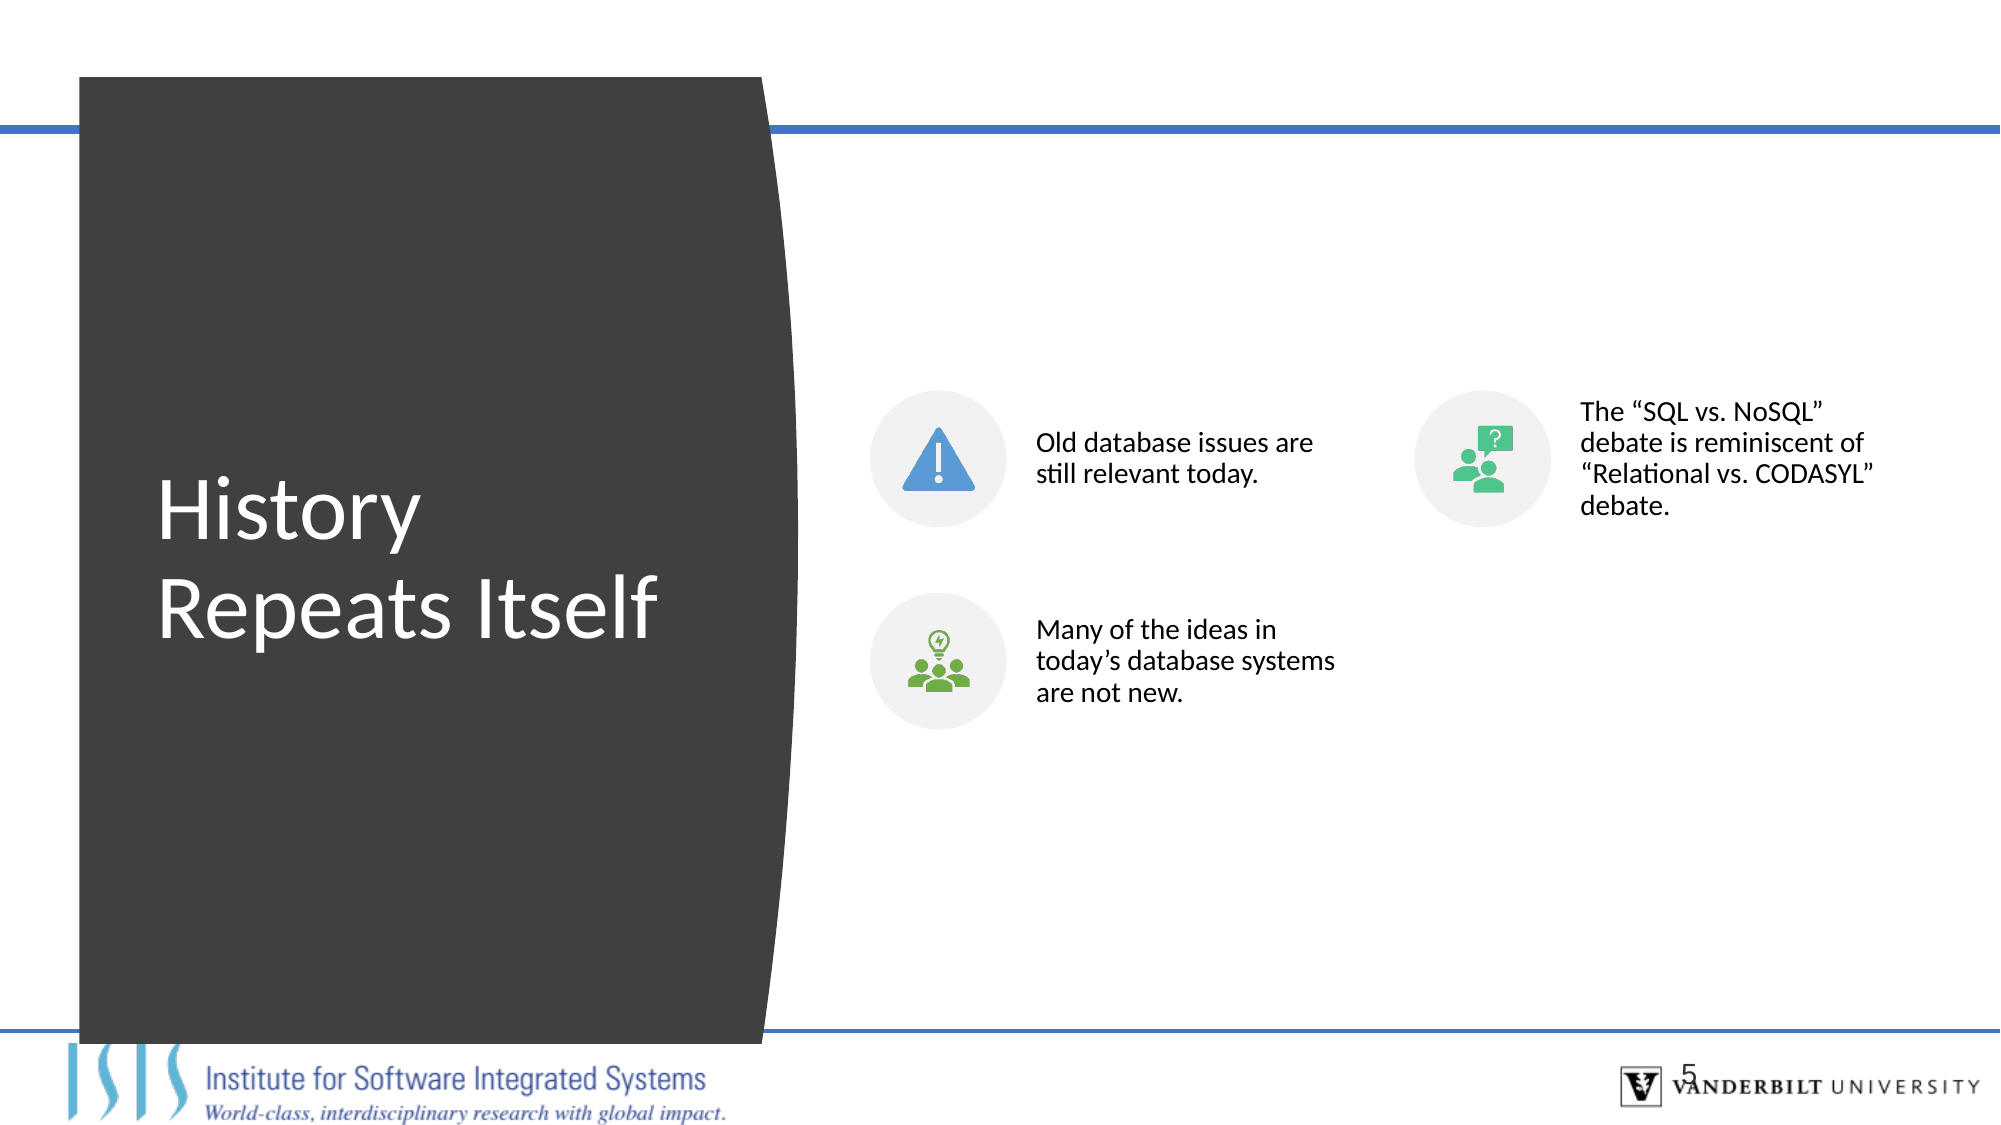

Old database issues are still relevant today.
The “SQL vs. NoSQL” debate is reminiscent of “Relational vs. CODASYL” debate.
Many of the ideas in today’s database systems are not new.

# History Repeats Itself
5